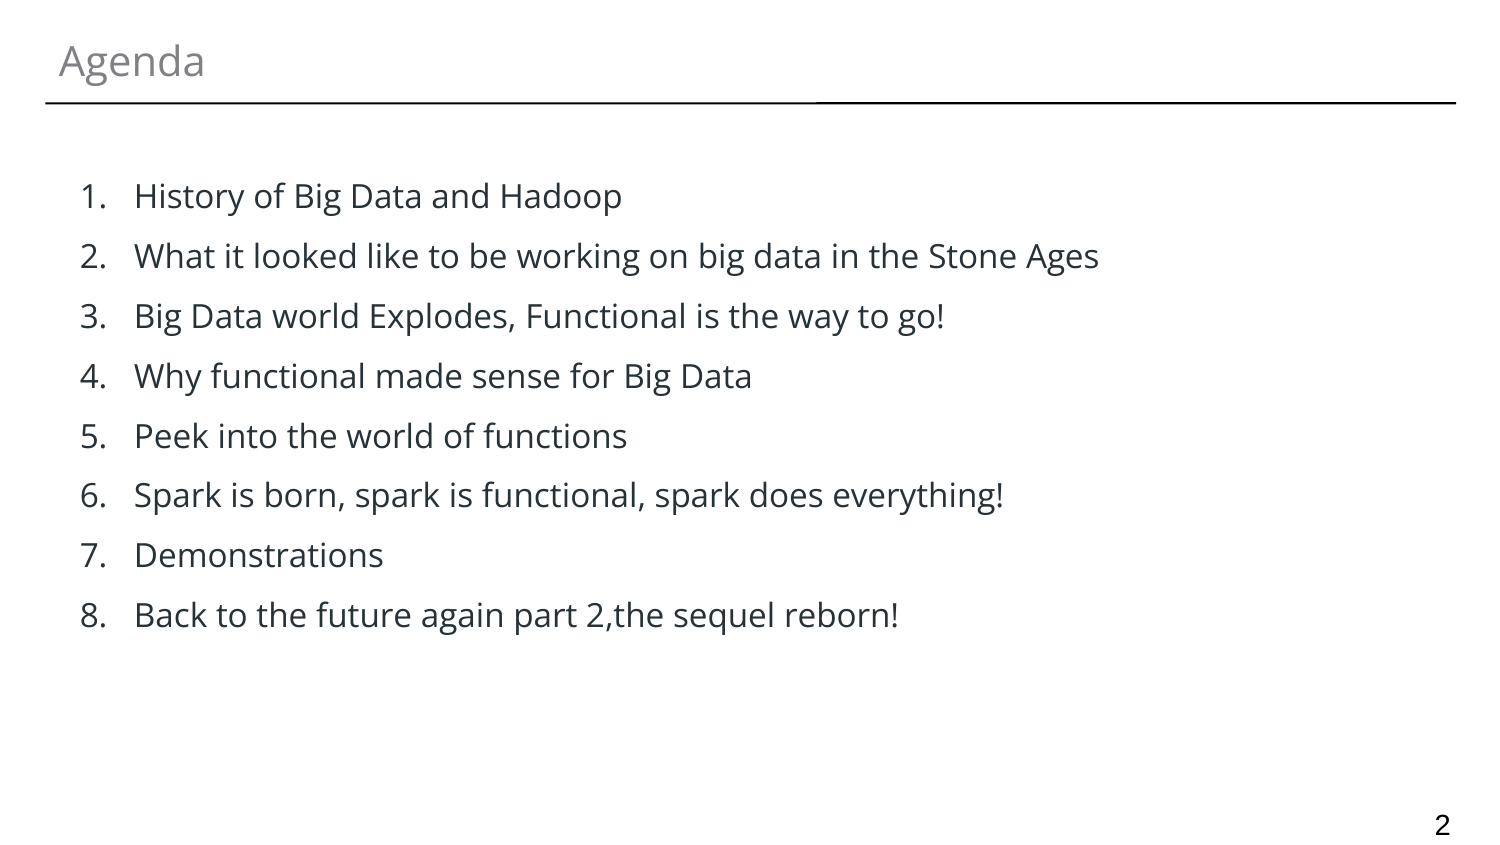

# Agenda
History of Big Data and Hadoop
What it looked like to be working on big data in the Stone Ages
Big Data world Explodes, Functional is the way to go!
Why functional made sense for Big Data
Peek into the world of functions
Spark is born, spark is functional, spark does everything!
Demonstrations
Back to the future again part 2,the sequel reborn!
2